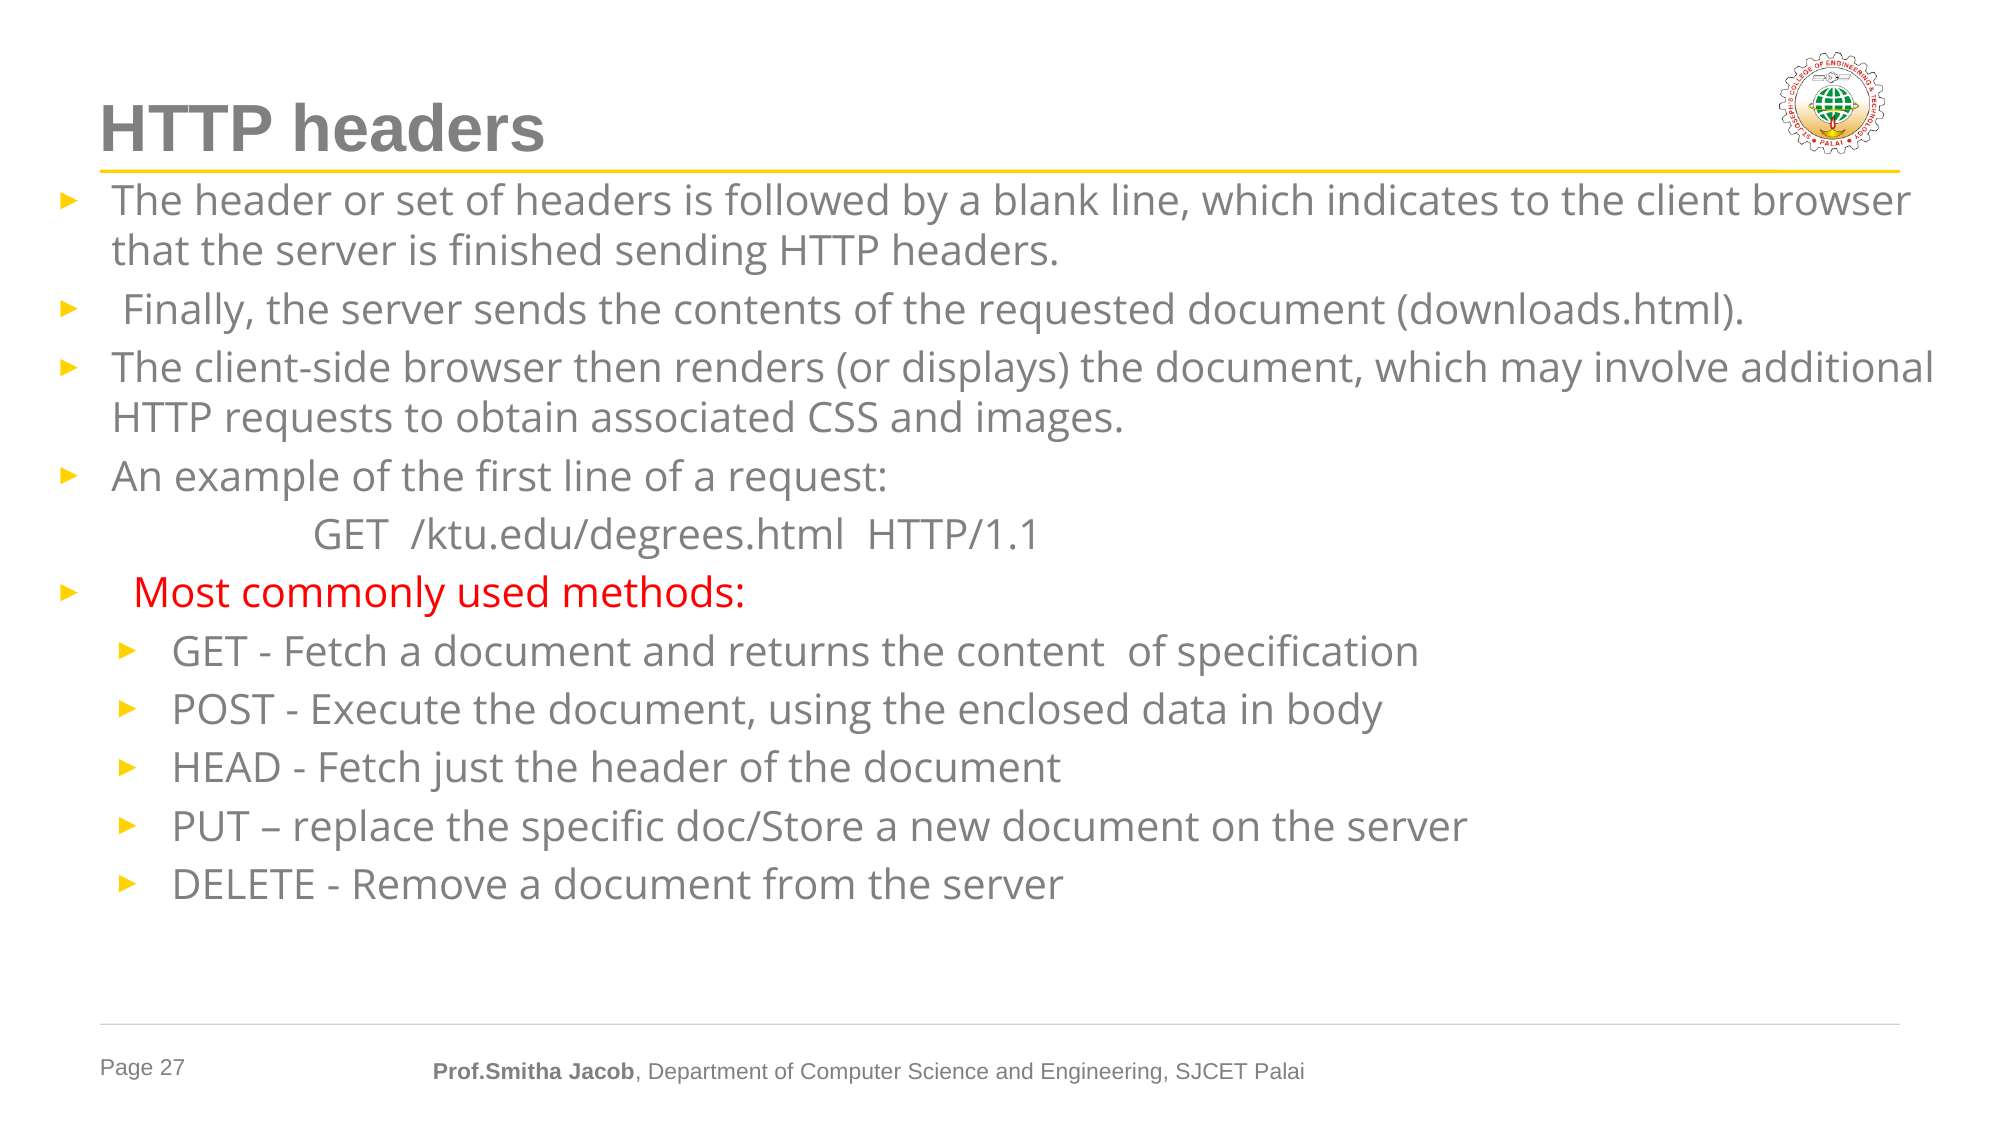

# HTTP headers
The header or set of headers is followed by a blank line, which indicates to the client browser that the server is finished sending HTTP headers.
 Finally, the server sends the contents of the requested document (downloads.html).
The client-side browser then renders (or displays) the document, which may involve additional HTTP requests to obtain associated CSS and images.
An example of the first line of a request:
	          GET  /ktu.edu/degrees.html  HTTP/1.1
  Most commonly used methods:
GET - Fetch a document and returns the content  of specification
POST - Execute the document, using the enclosed data in body
HEAD - Fetch just the header of the document
PUT – replace the specific doc/Store a new document on the server
DELETE - Remove a document from the server